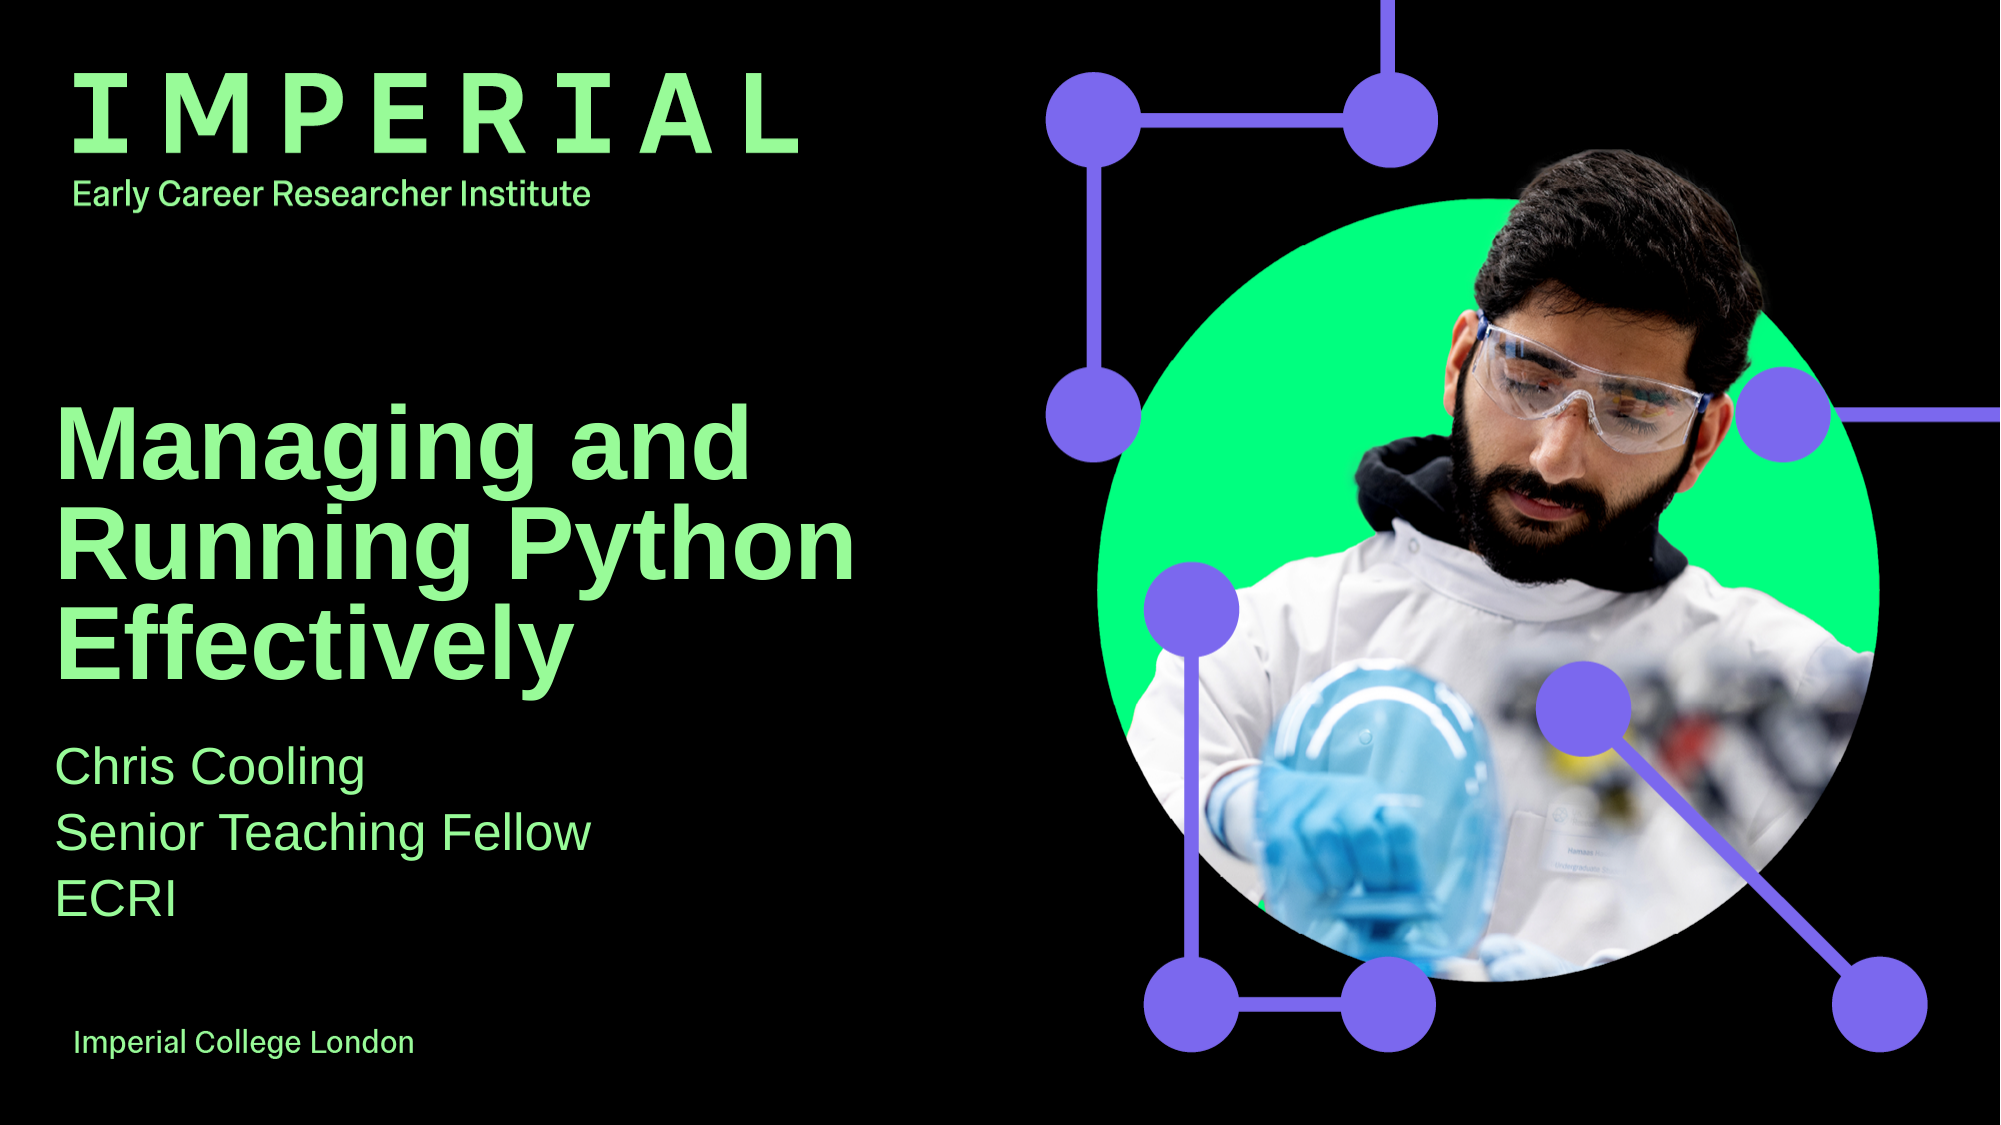

# Managing and Running Python Effectively
Chris Cooling
Senior Teaching Fellow
ECRI